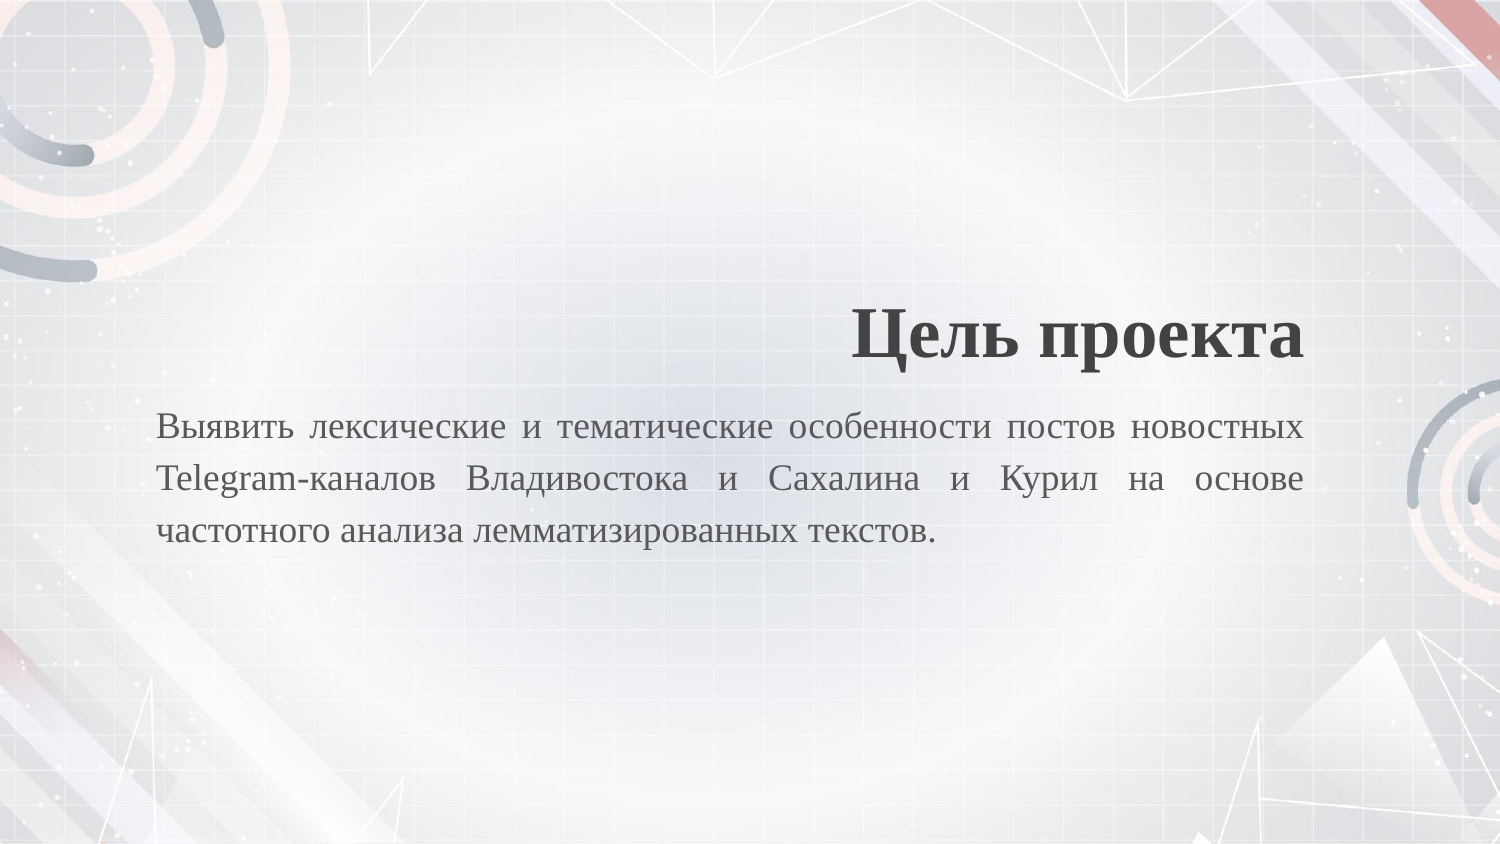

# Цель проекта
Выявить лексические и тематические особенности постов новостных Telegram-каналов Владивостока и Сахалина и Курил на основе частотного анализа лемматизированных текстов.